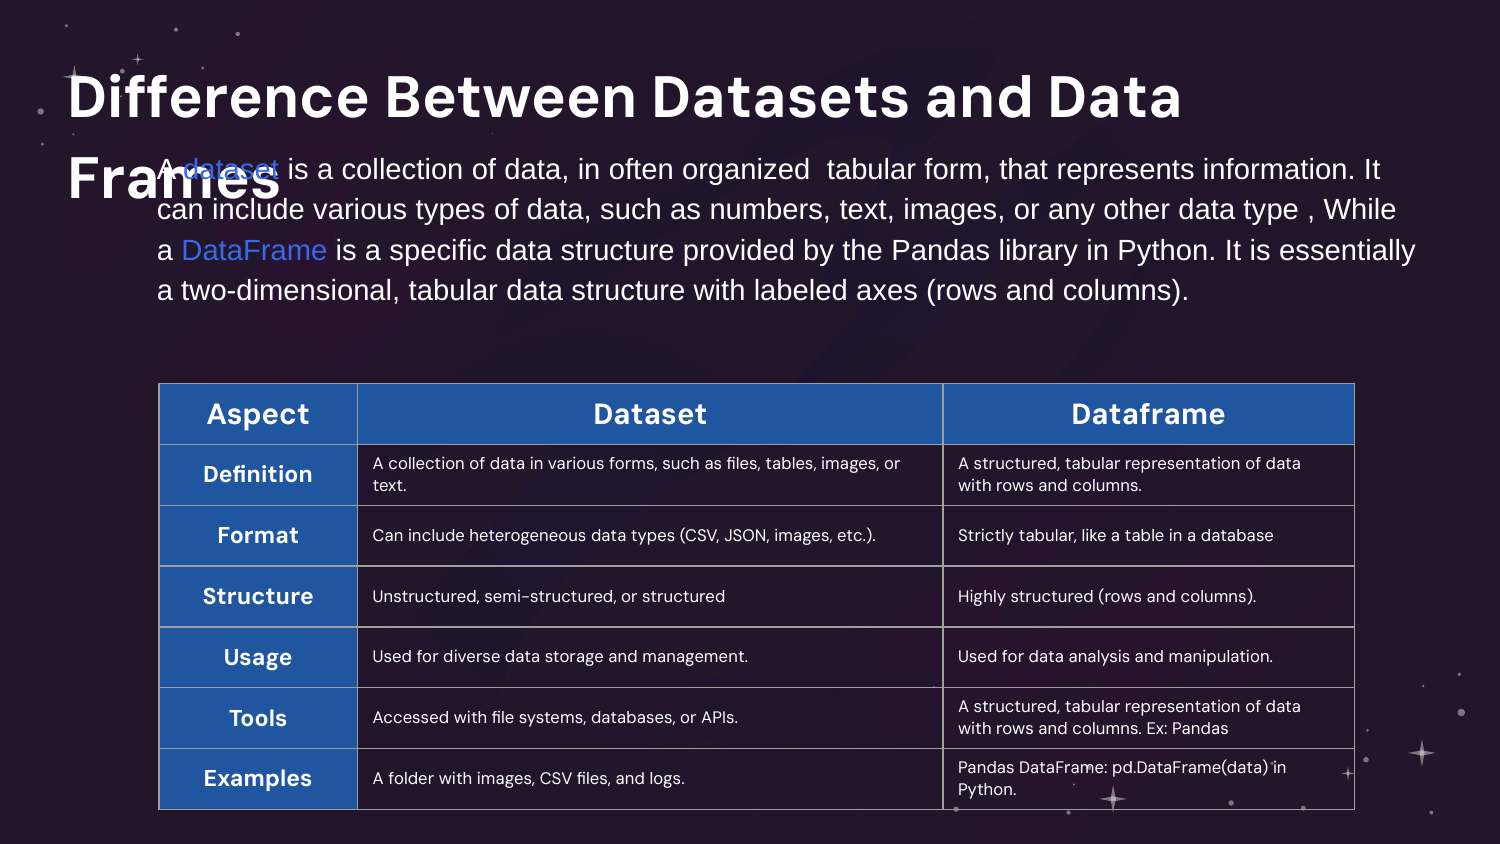

Difference Between Datasets and Data Frames
 	A dataset is a collection of data, in often organized  tabular form, that represents information. It can include various types of data, such as numbers, text, images, or any other data type , While a DataFrame is a specific data structure provided by the Pandas library in Python. It is essentially a two-dimensional, tabular data structure with labeled axes (rows and columns).
| Aspect | Dataset | Dataframe |
| --- | --- | --- |
| Definition | A collection of data in various forms, such as files, tables, images, or text. | A structured, tabular representation of data with rows and columns. |
| Format | Can include heterogeneous data types (CSV, JSON, images, etc.). | Strictly tabular, like a table in a database |
| Structure | Unstructured, semi-structured, or structured | Highly structured (rows and columns). |
| Usage | Used for diverse data storage and management. | Used for data analysis and manipulation. |
| Tools | Accessed with file systems, databases, or APIs. | A structured, tabular representation of data with rows and columns. Ex: Pandas |
| Examples | A folder with images, CSV files, and logs. | Pandas DataFrame: pd.DataFrame(data) in Python. |